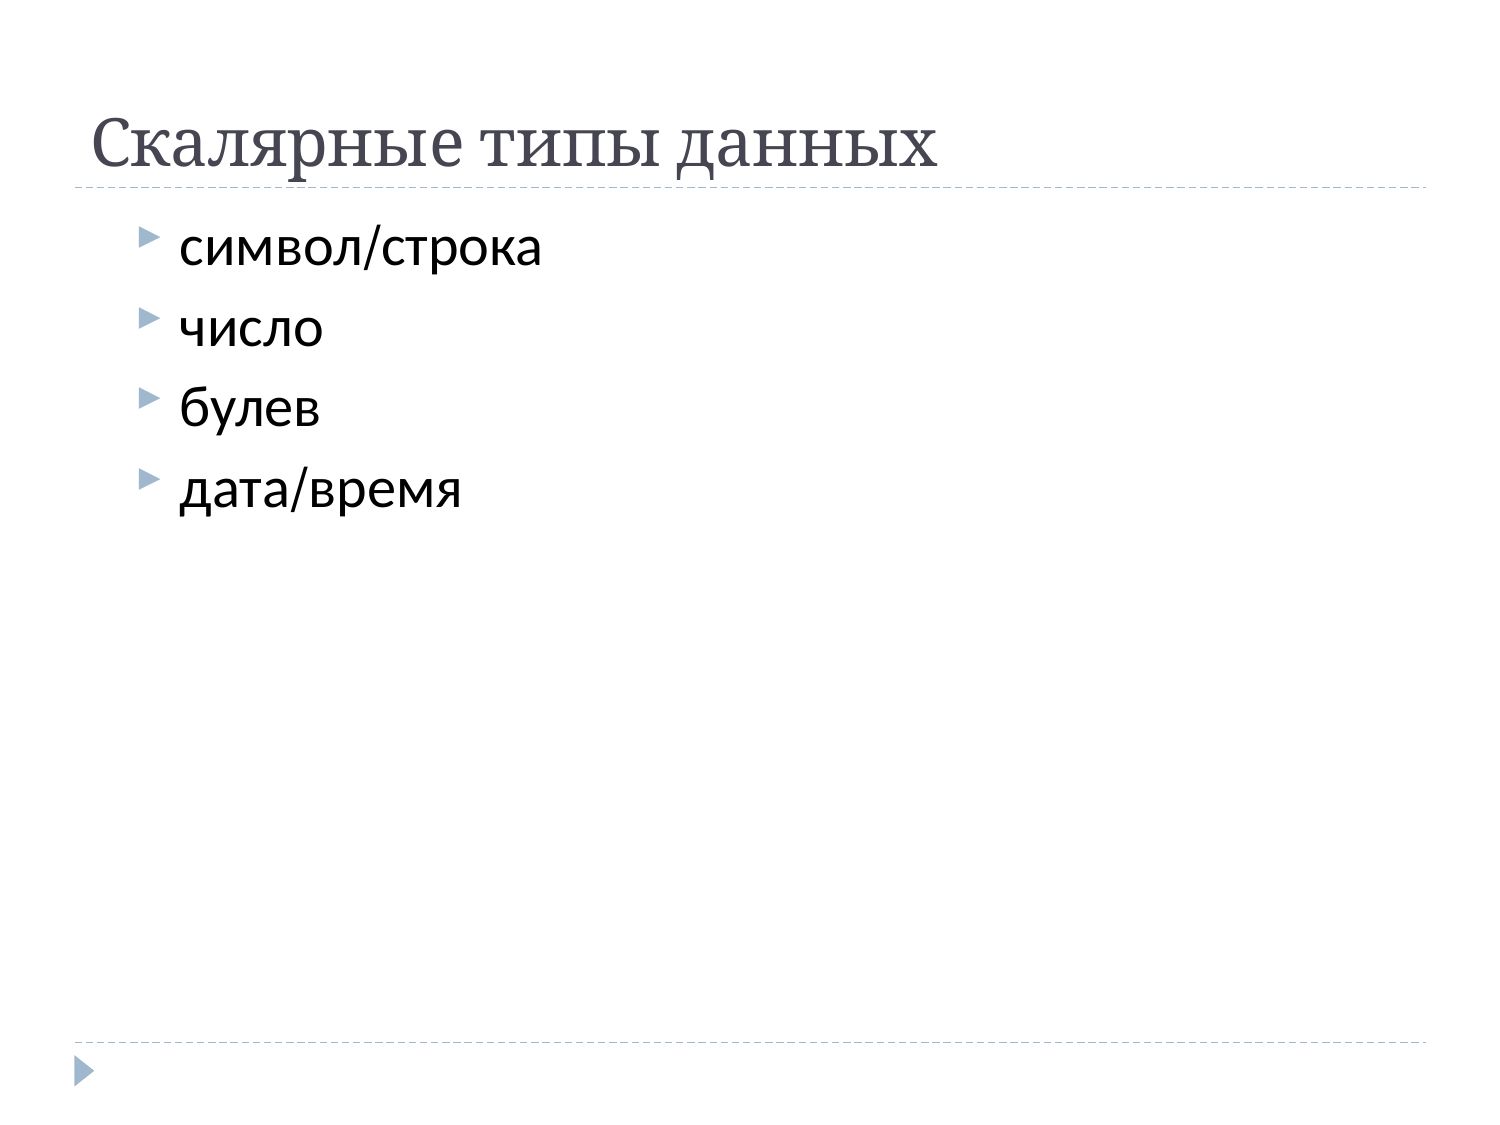

# Скалярные типы данных
символ/строка
число
булев
дата/время